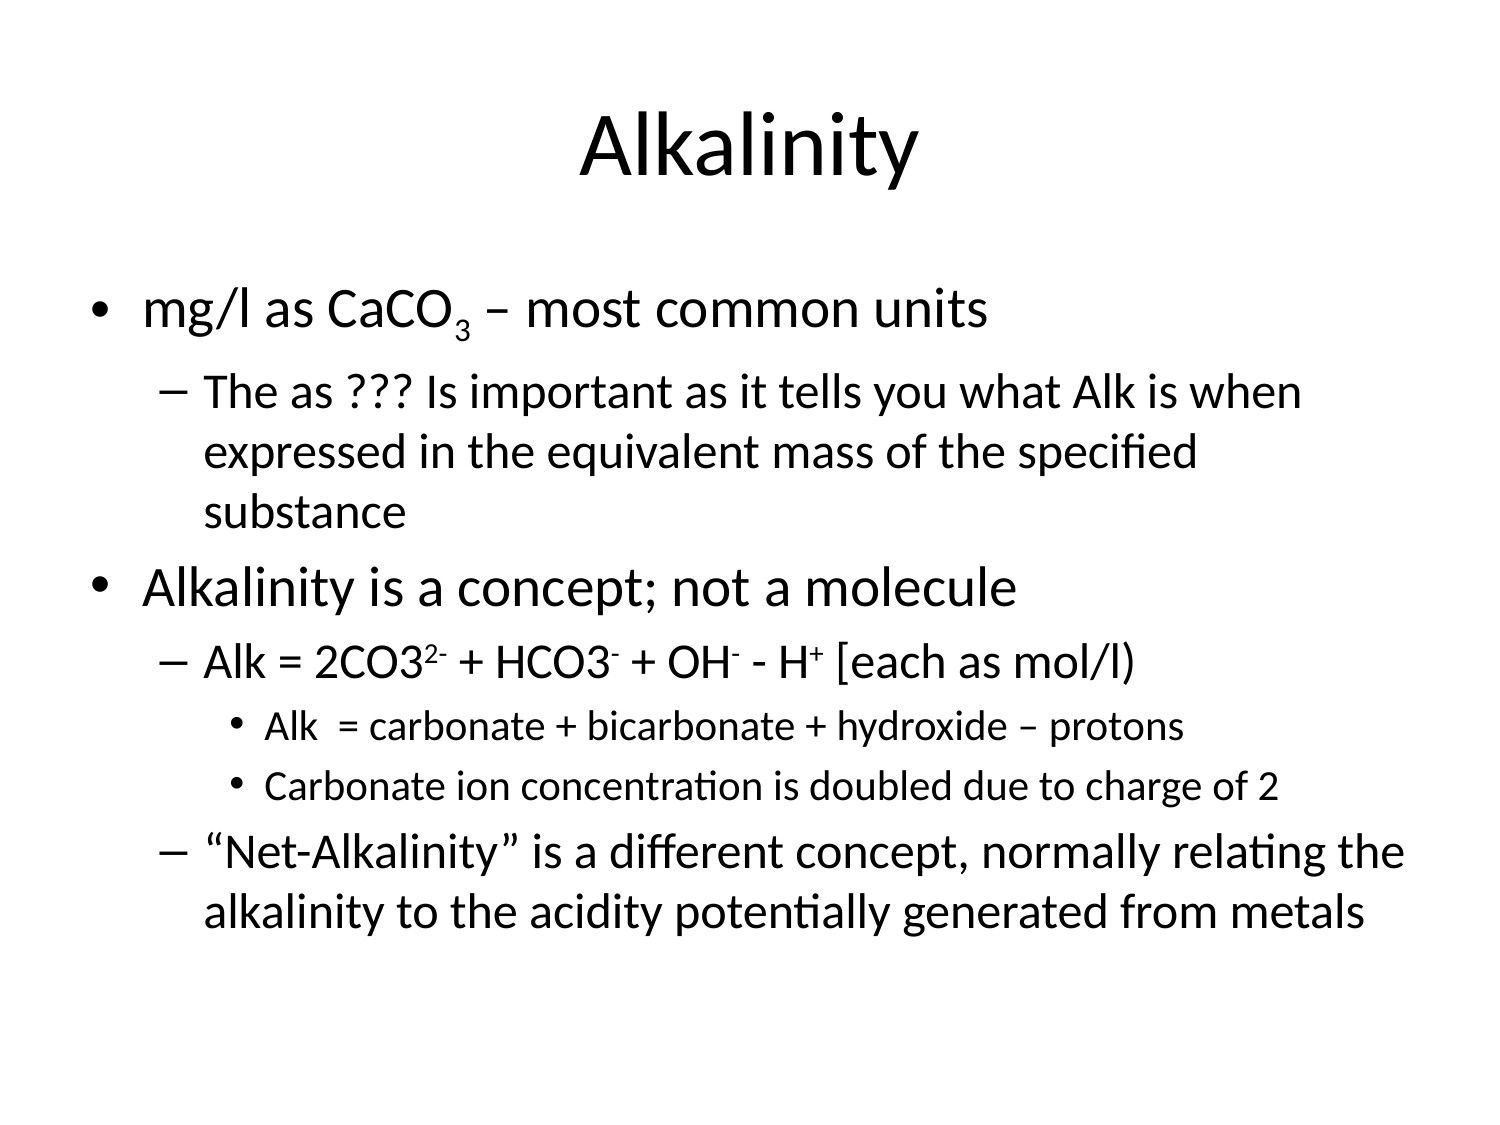

# Alkalinity
mg/l as CaCO3 – most common units
The as ??? Is important as it tells you what Alk is when expressed in the equivalent mass of the specified substance
Alkalinity is a concept; not a molecule
Alk = 2CO32- + HCO3- + OH- - H+ [each as mol/l)
Alk  = carbonate + bicarbonate + hydroxide – protons
Carbonate ion concentration is doubled due to charge of 2
“Net-Alkalinity” is a different concept, normally relating the alkalinity to the acidity potentially generated from metals